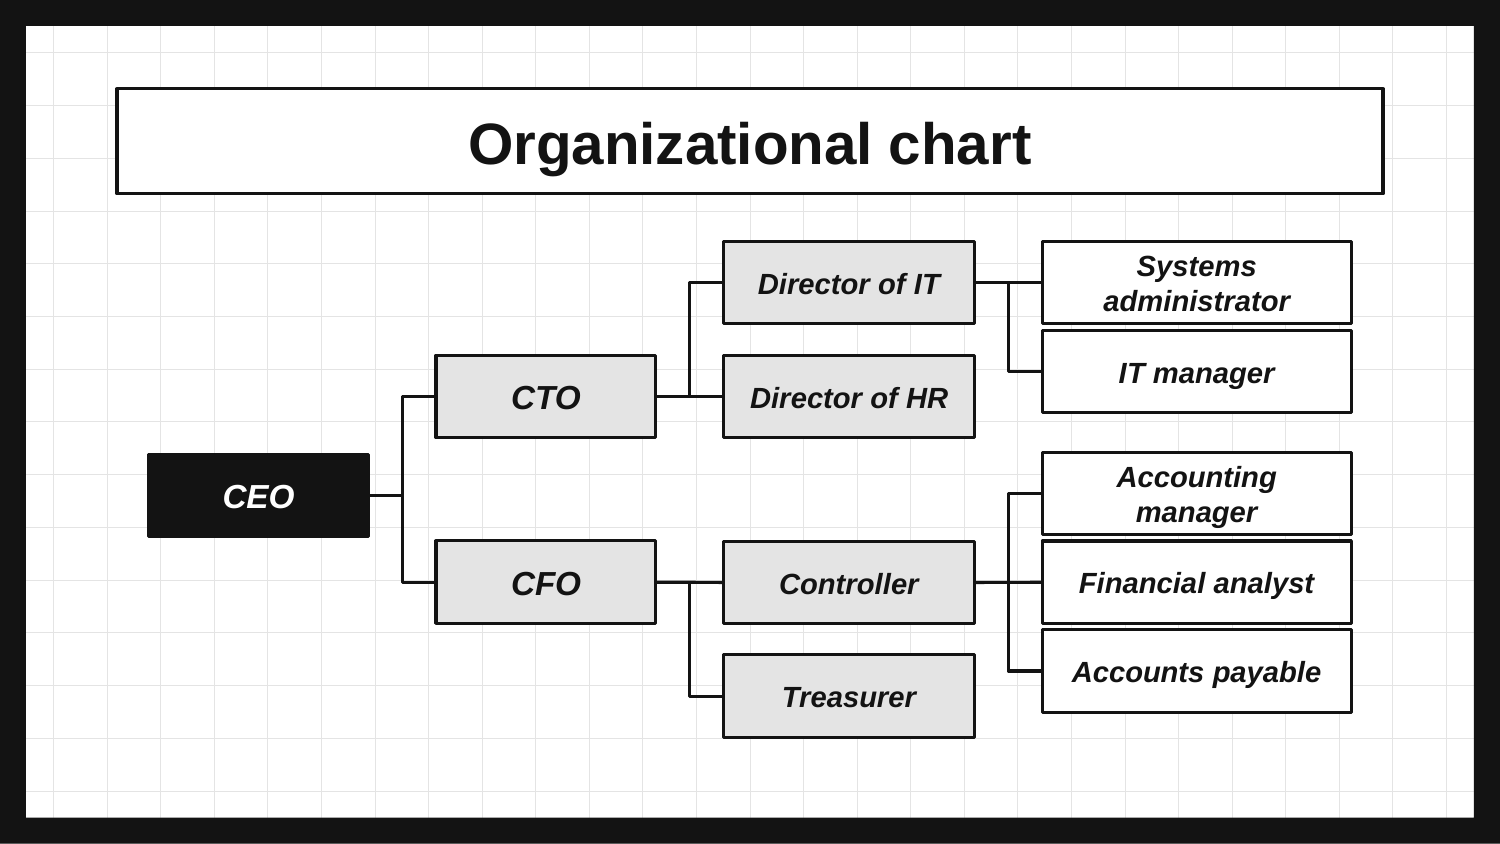

# Organizational chart
Director of IT
Systems administrator
IT manager
Director of HR
CTO
Accounting manager
CEO
CFO
Financial analyst
Controller
Accounts payable
Treasurer